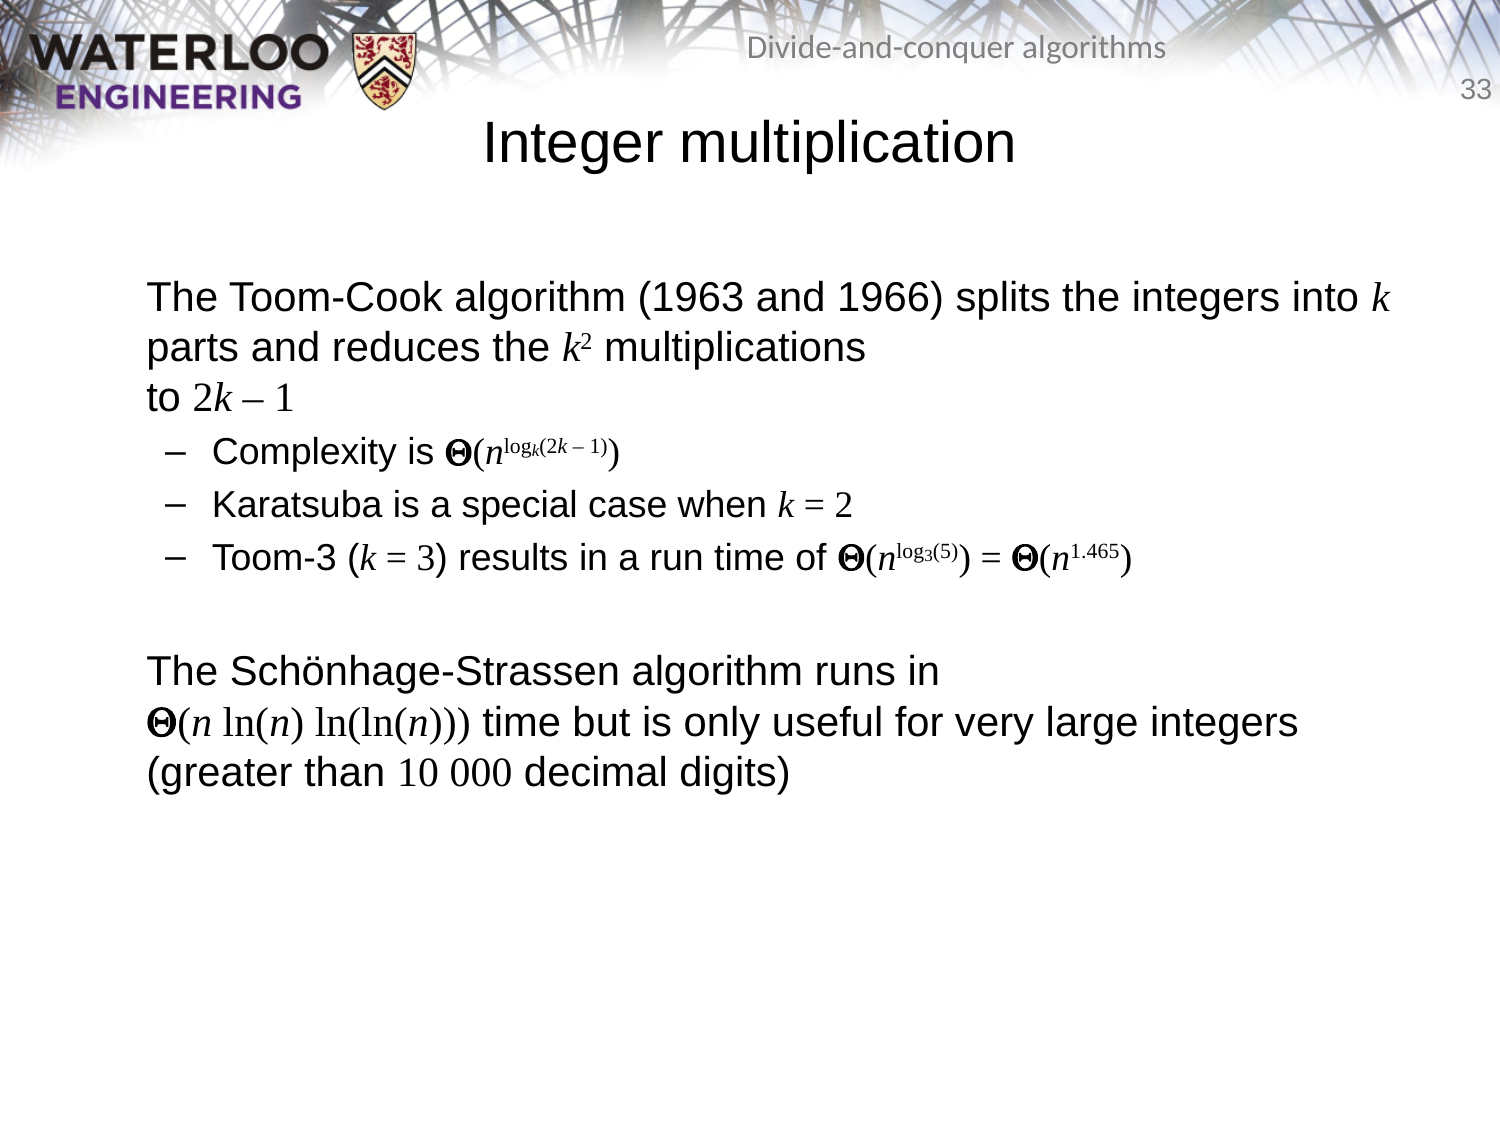

# Integer multiplication
	The Toom-Cook algorithm (1963 and 1966) splits the integers into k parts and reduces the k2 multiplications
to 2k – 1
Complexity is Θ(nlogk(2k – 1))
Karatsuba is a special case when k = 2
Toom-3 (k = 3) results in a run time of Θ(nlog3(5)) = Θ(n1.465)

	The Schönhage-Strassen algorithm runs in
Θ(n ln(n) ln(ln(n))) time but is only useful for very large integers (greater than 10 000 decimal digits)